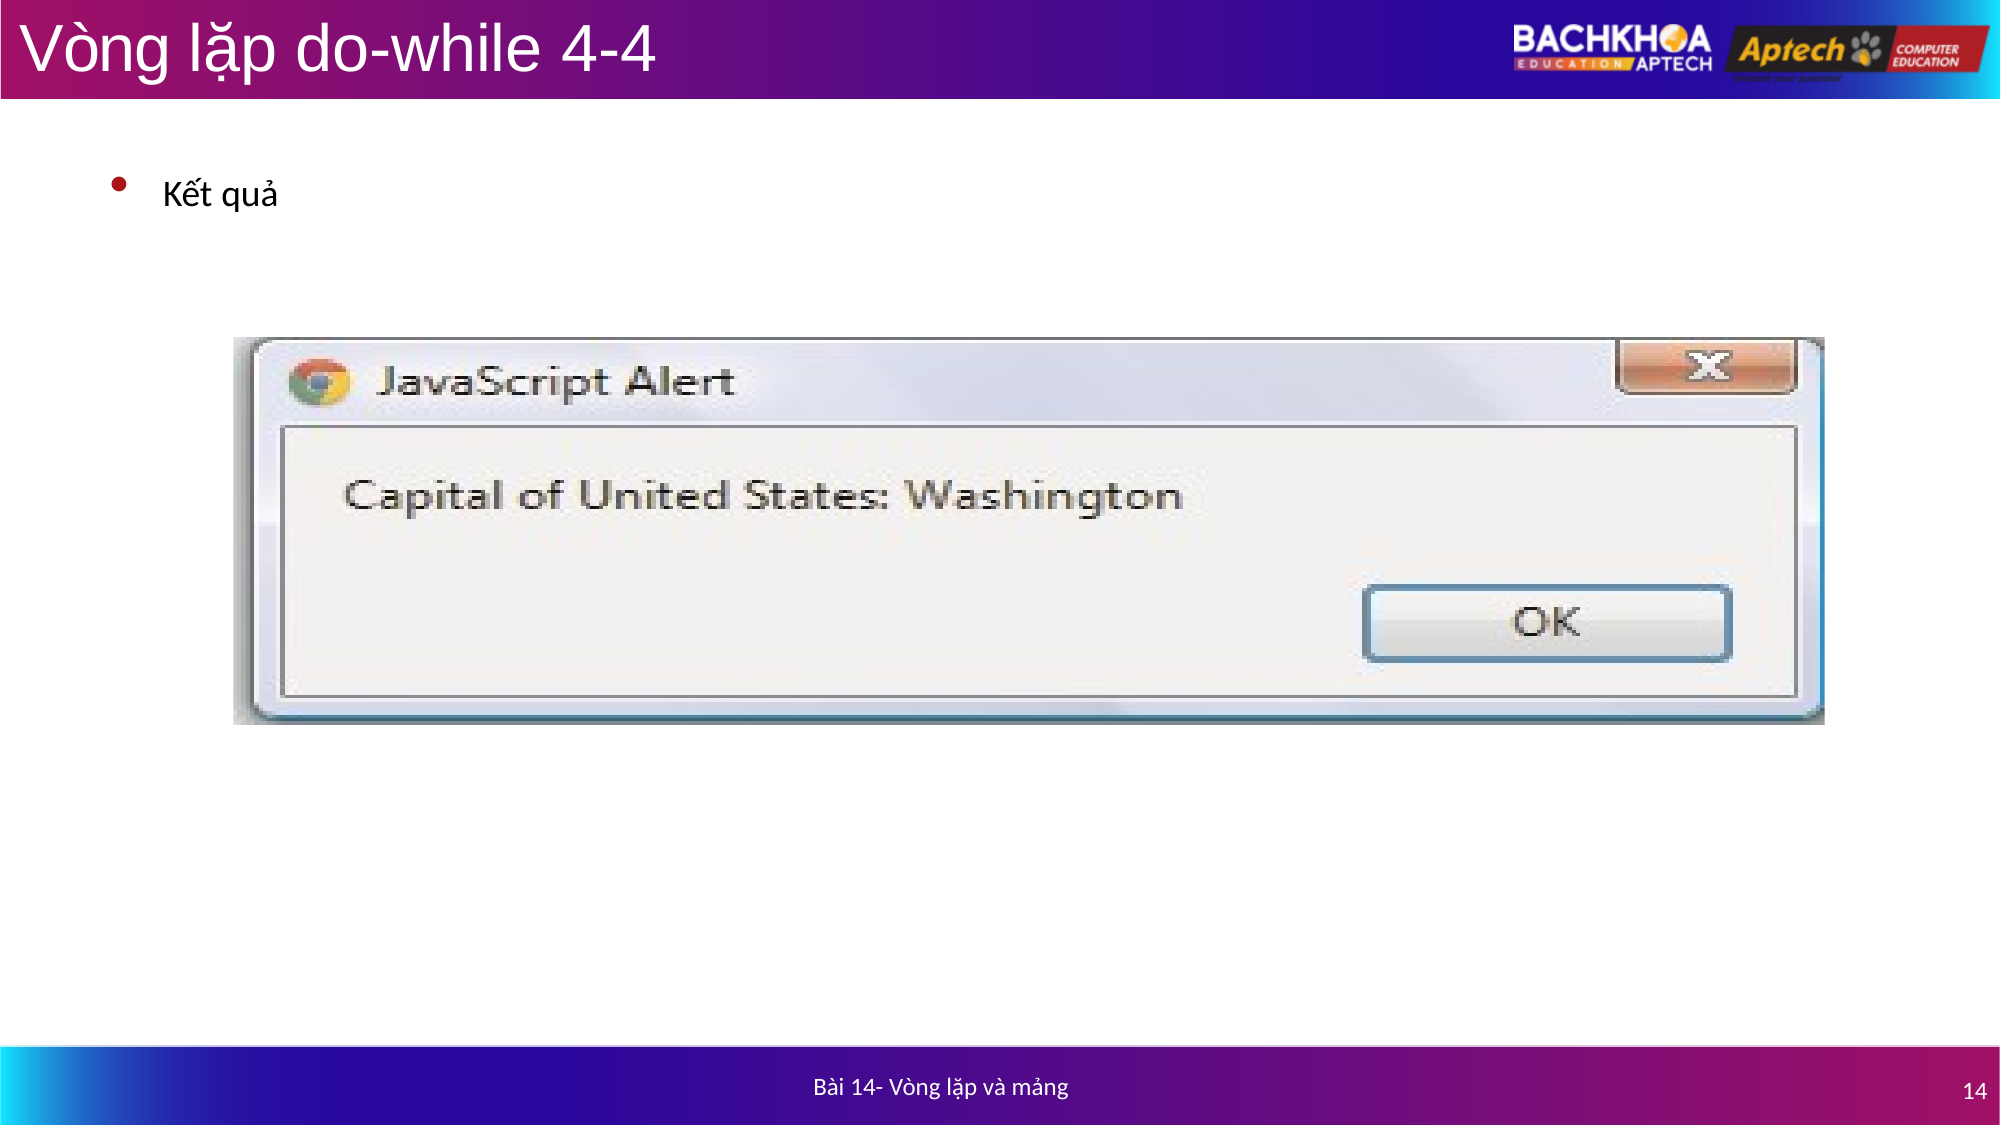

# Vòng lặp do-while 4-4
Kết quả

Bài 14- Vòng lặp và mảng
14